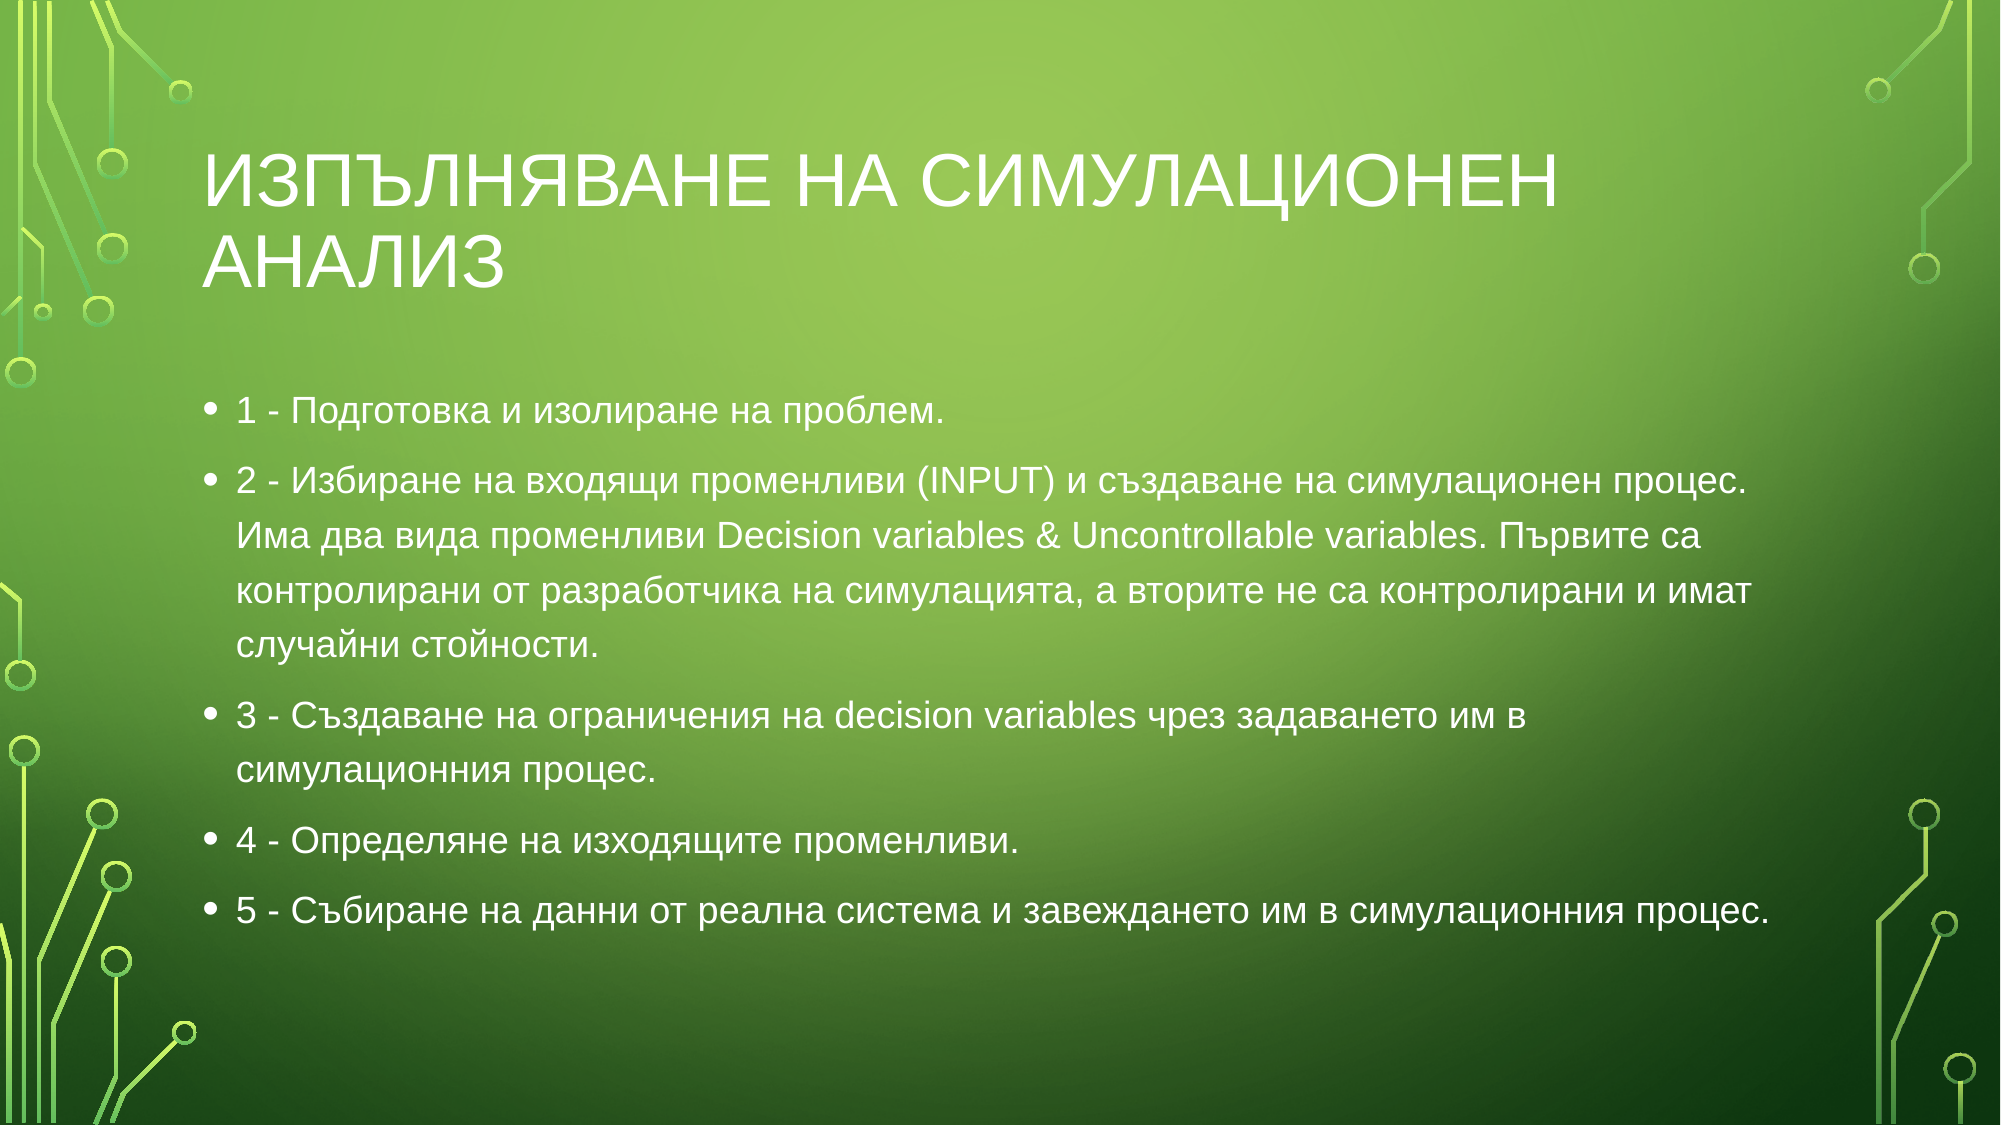

# ИЗПЪЛНЯВАНЕ НА СИМУЛАЦИОНЕН АНАЛИЗ
1 - Подготовка и изолиране на проблем.
2 - Избиране на входящи променливи (INPUT) и създаване на симулационен процес. Има два вида променливи Decision variables & Uncontrollable variables. Първите са контролирани от разработчика на симулацията, а вторите не са контролирани и имат случайни стойности.
3 - Създаване на ограничения на decision variables чрез задаването им в симулационния процес.
4 - Определяне на изходящите променливи.
5 - Събиране на данни от реална система и завеждането им в симулационния процес.